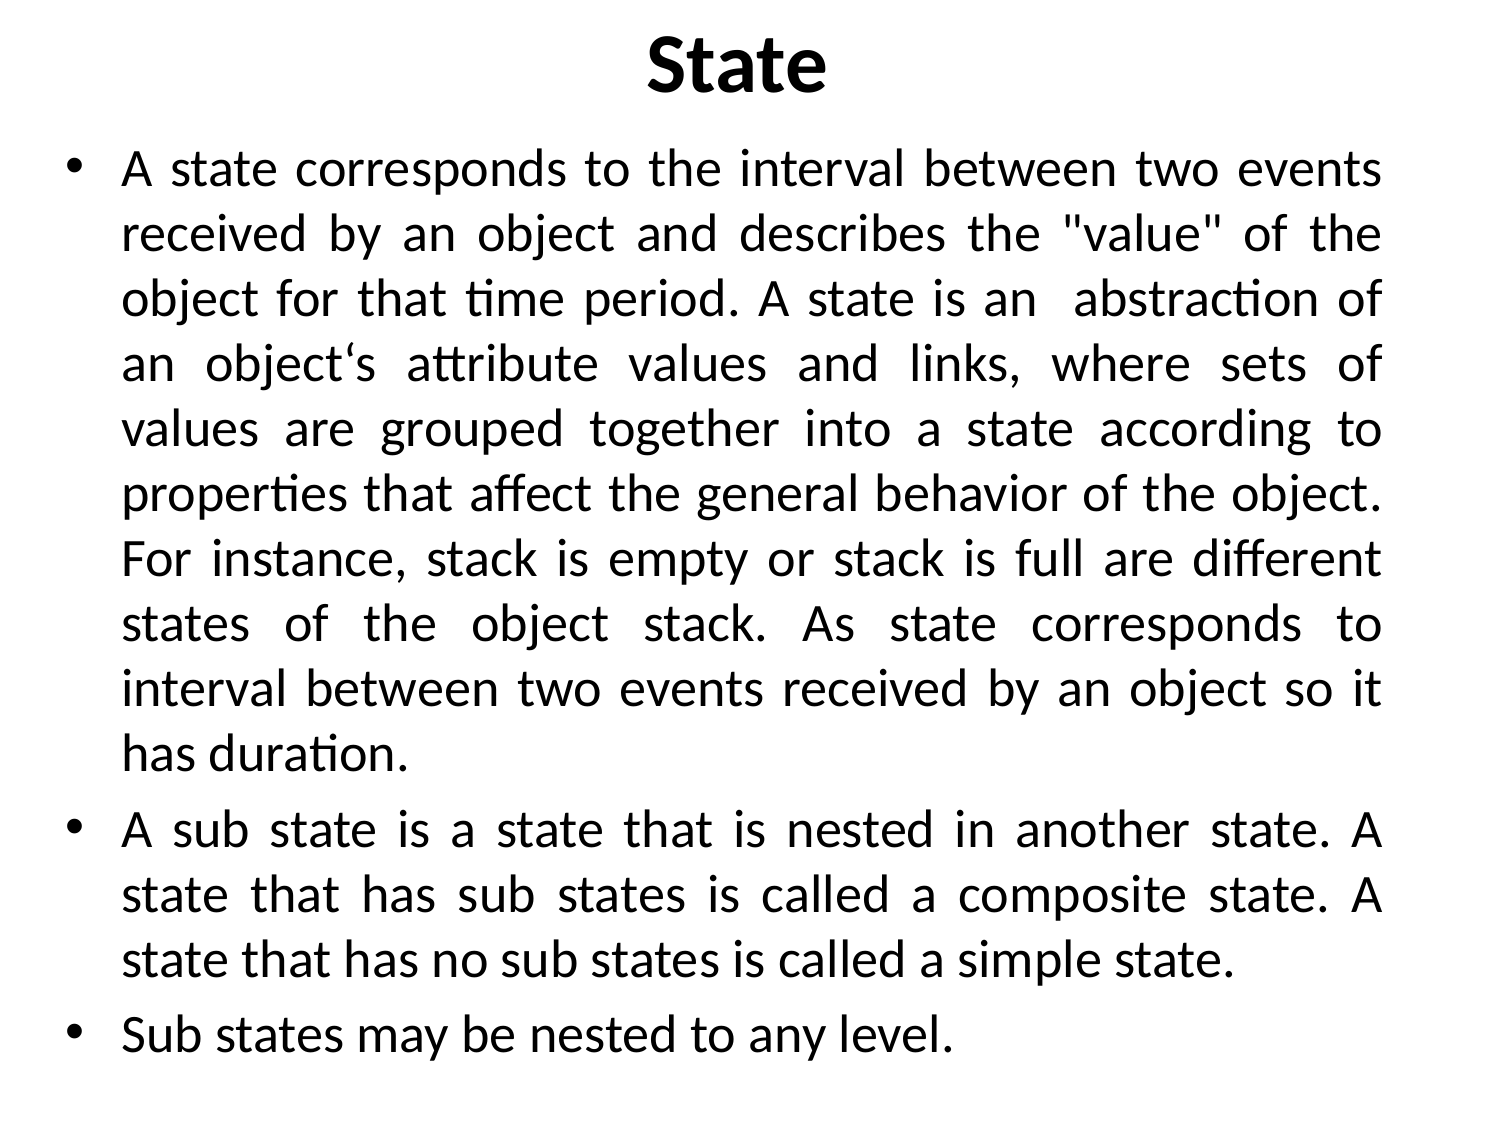

# State
A state corresponds to the interval between two events received by an object and describes the "value" of the object for that time period. A state is an  abstraction of an object‘s attribute values and links, where sets of values are grouped together into a state according to properties that affect the general behavior of the object. For instance, stack is empty or stack is full are different states of the object stack. As state corresponds to interval between two events received by an object so it has duration.
A sub state is a state that is nested in another state. A state that has sub states is called a composite state. A state that has no sub states is called a simple state.
Sub states may be nested to any level.